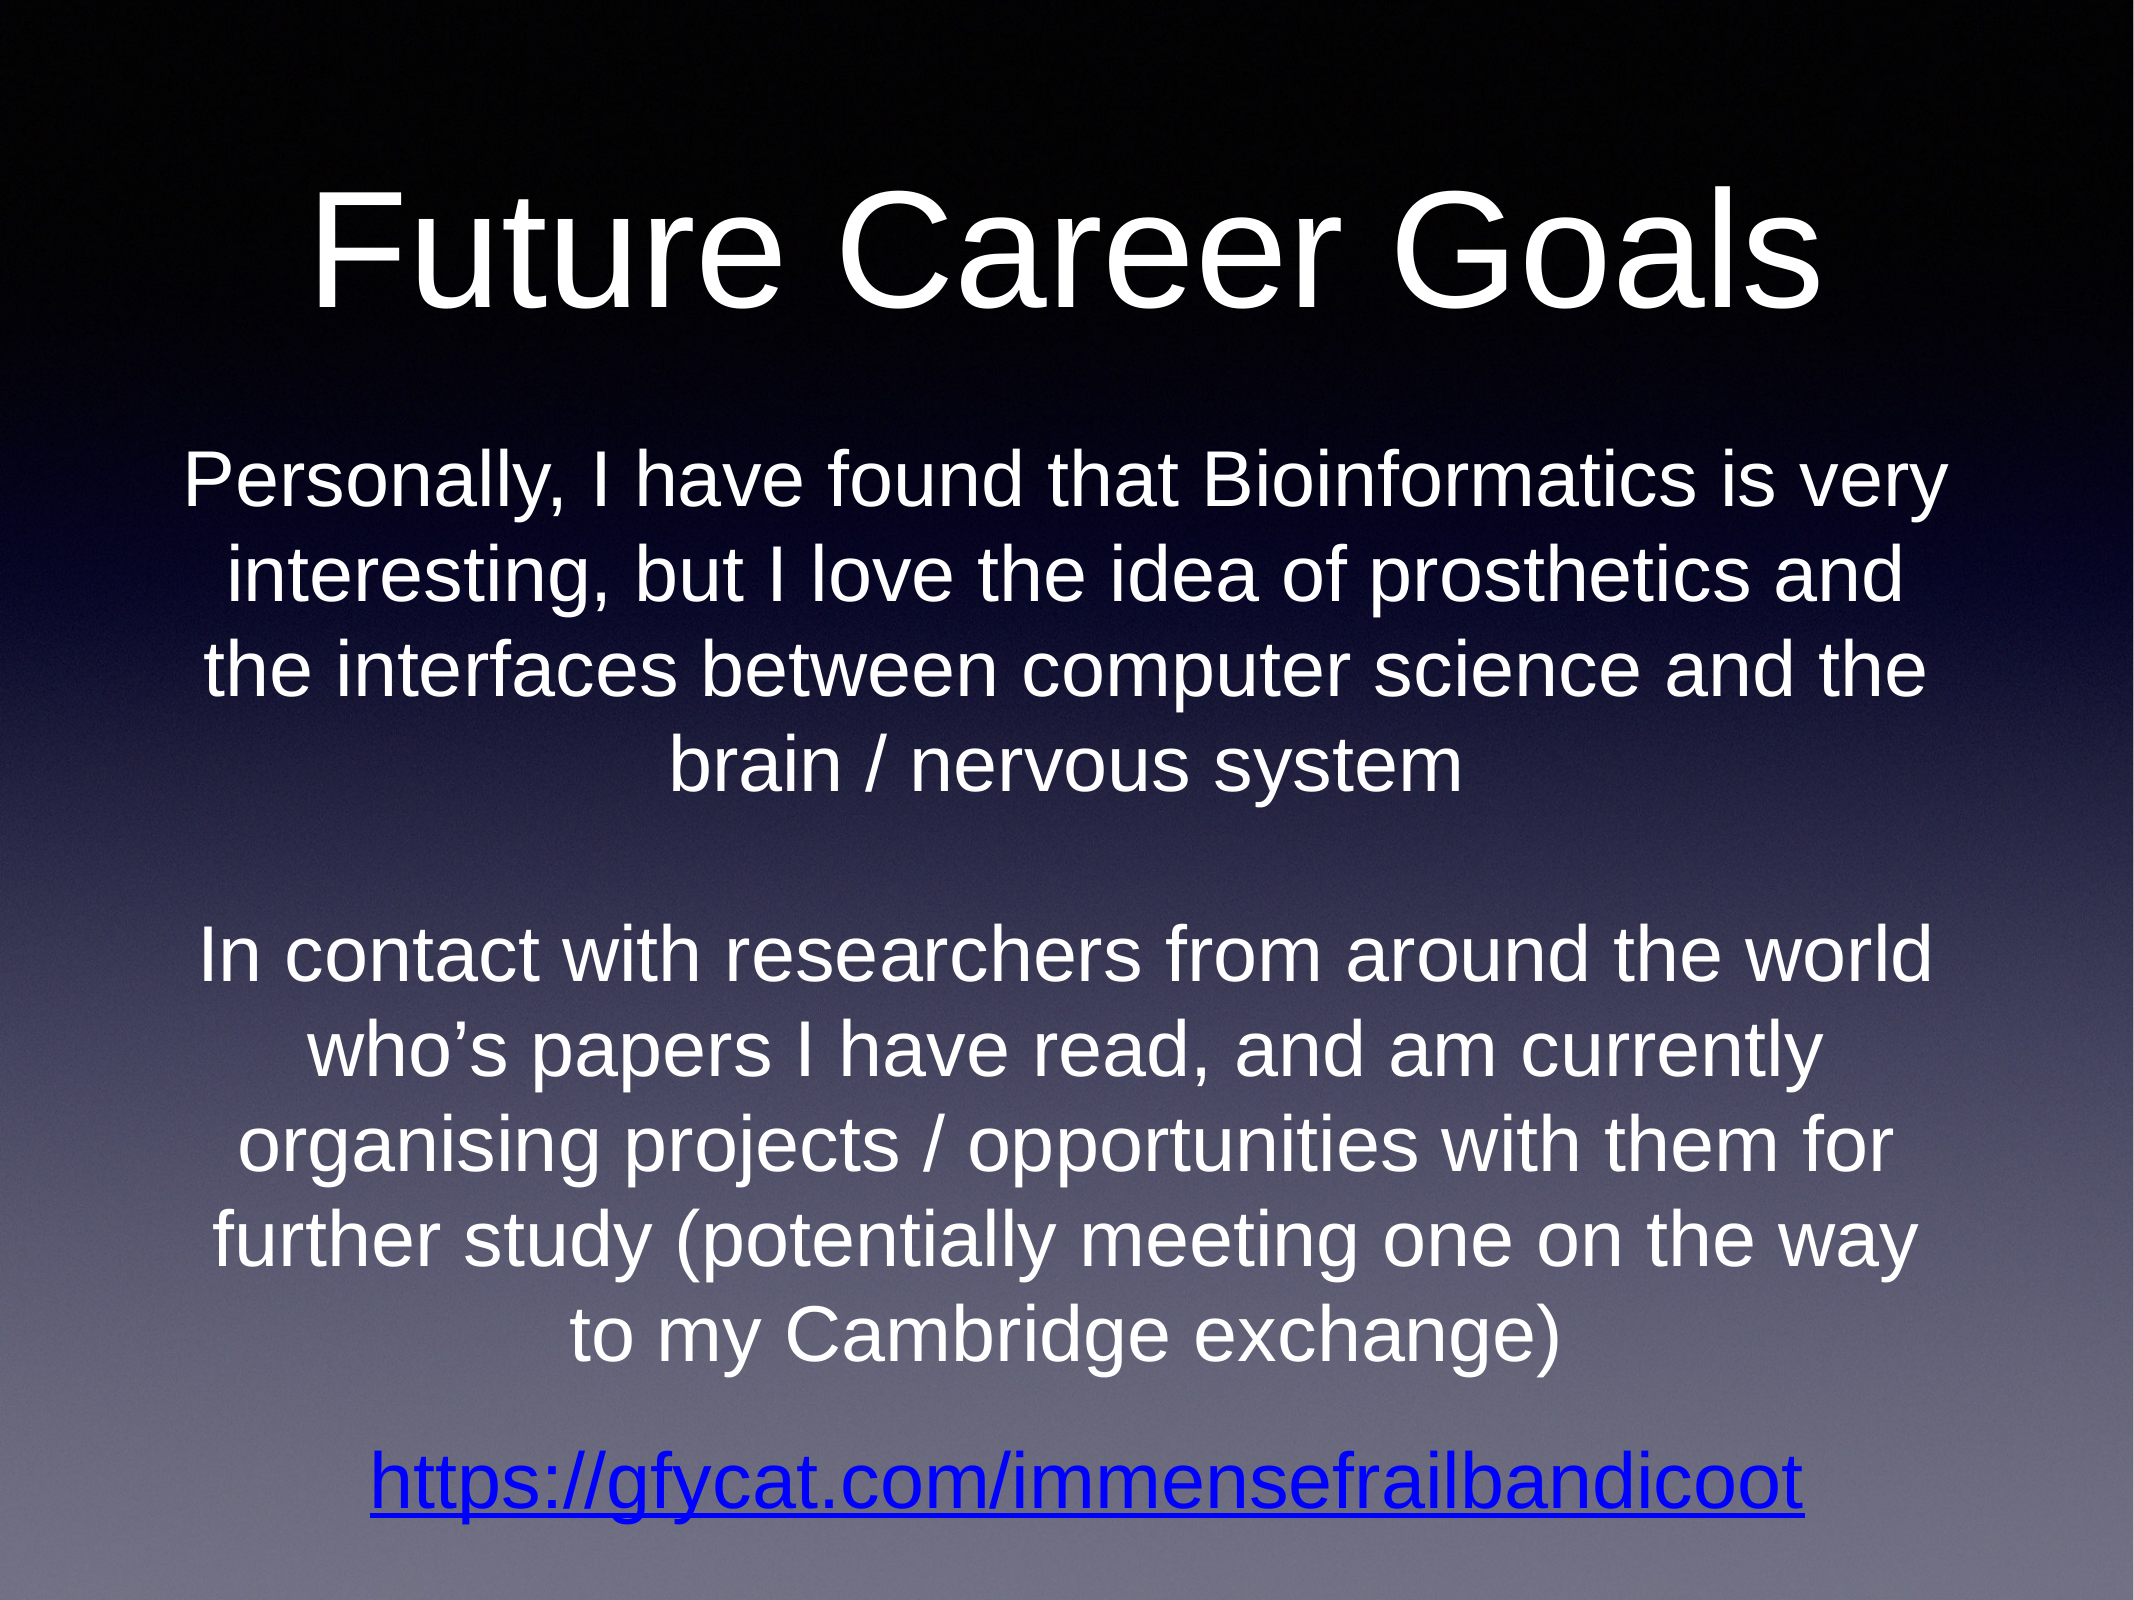

# Future Career Goals
Personally, I have found that Bioinformatics is very interesting, but I love the idea of prosthetics and the interfaces between computer science and the brain / nervous system

In contact with researchers from around the world who’s papers I have read, and am currently organising projects / opportunities with them for further study (potentially meeting one on the way to my Cambridge exchange)
https://gfycat.com/immensefrailbandicoot